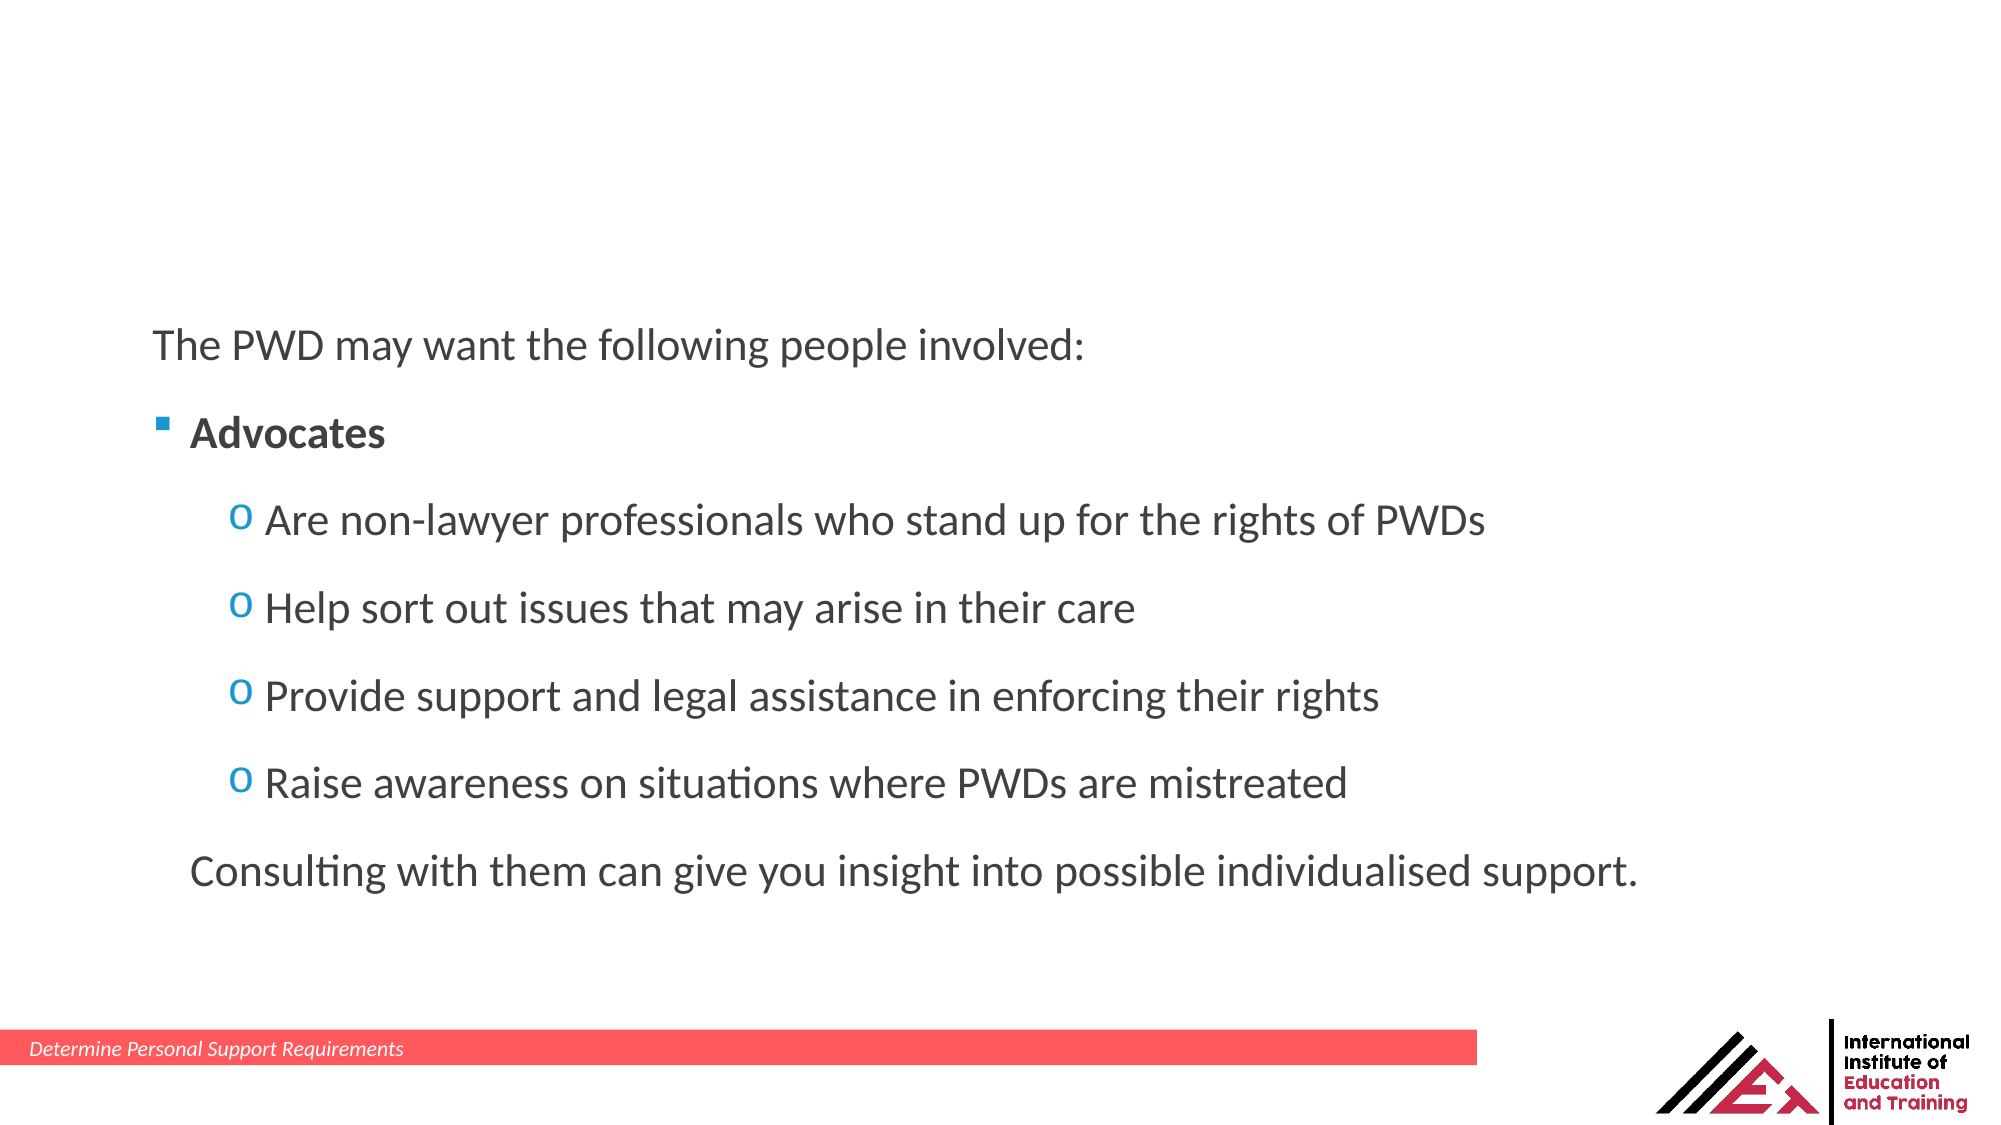

The PWD may want the following people involved:
Advocates
Are non-lawyer professionals who stand up for the rights of PWDs
Help sort out issues that may arise in their care
Provide support and legal assistance in enforcing their rights
Raise awareness on situations where PWDs are mistreated
Consulting with them can give you insight into possible individualised support.
Determine Personal Support Requirements